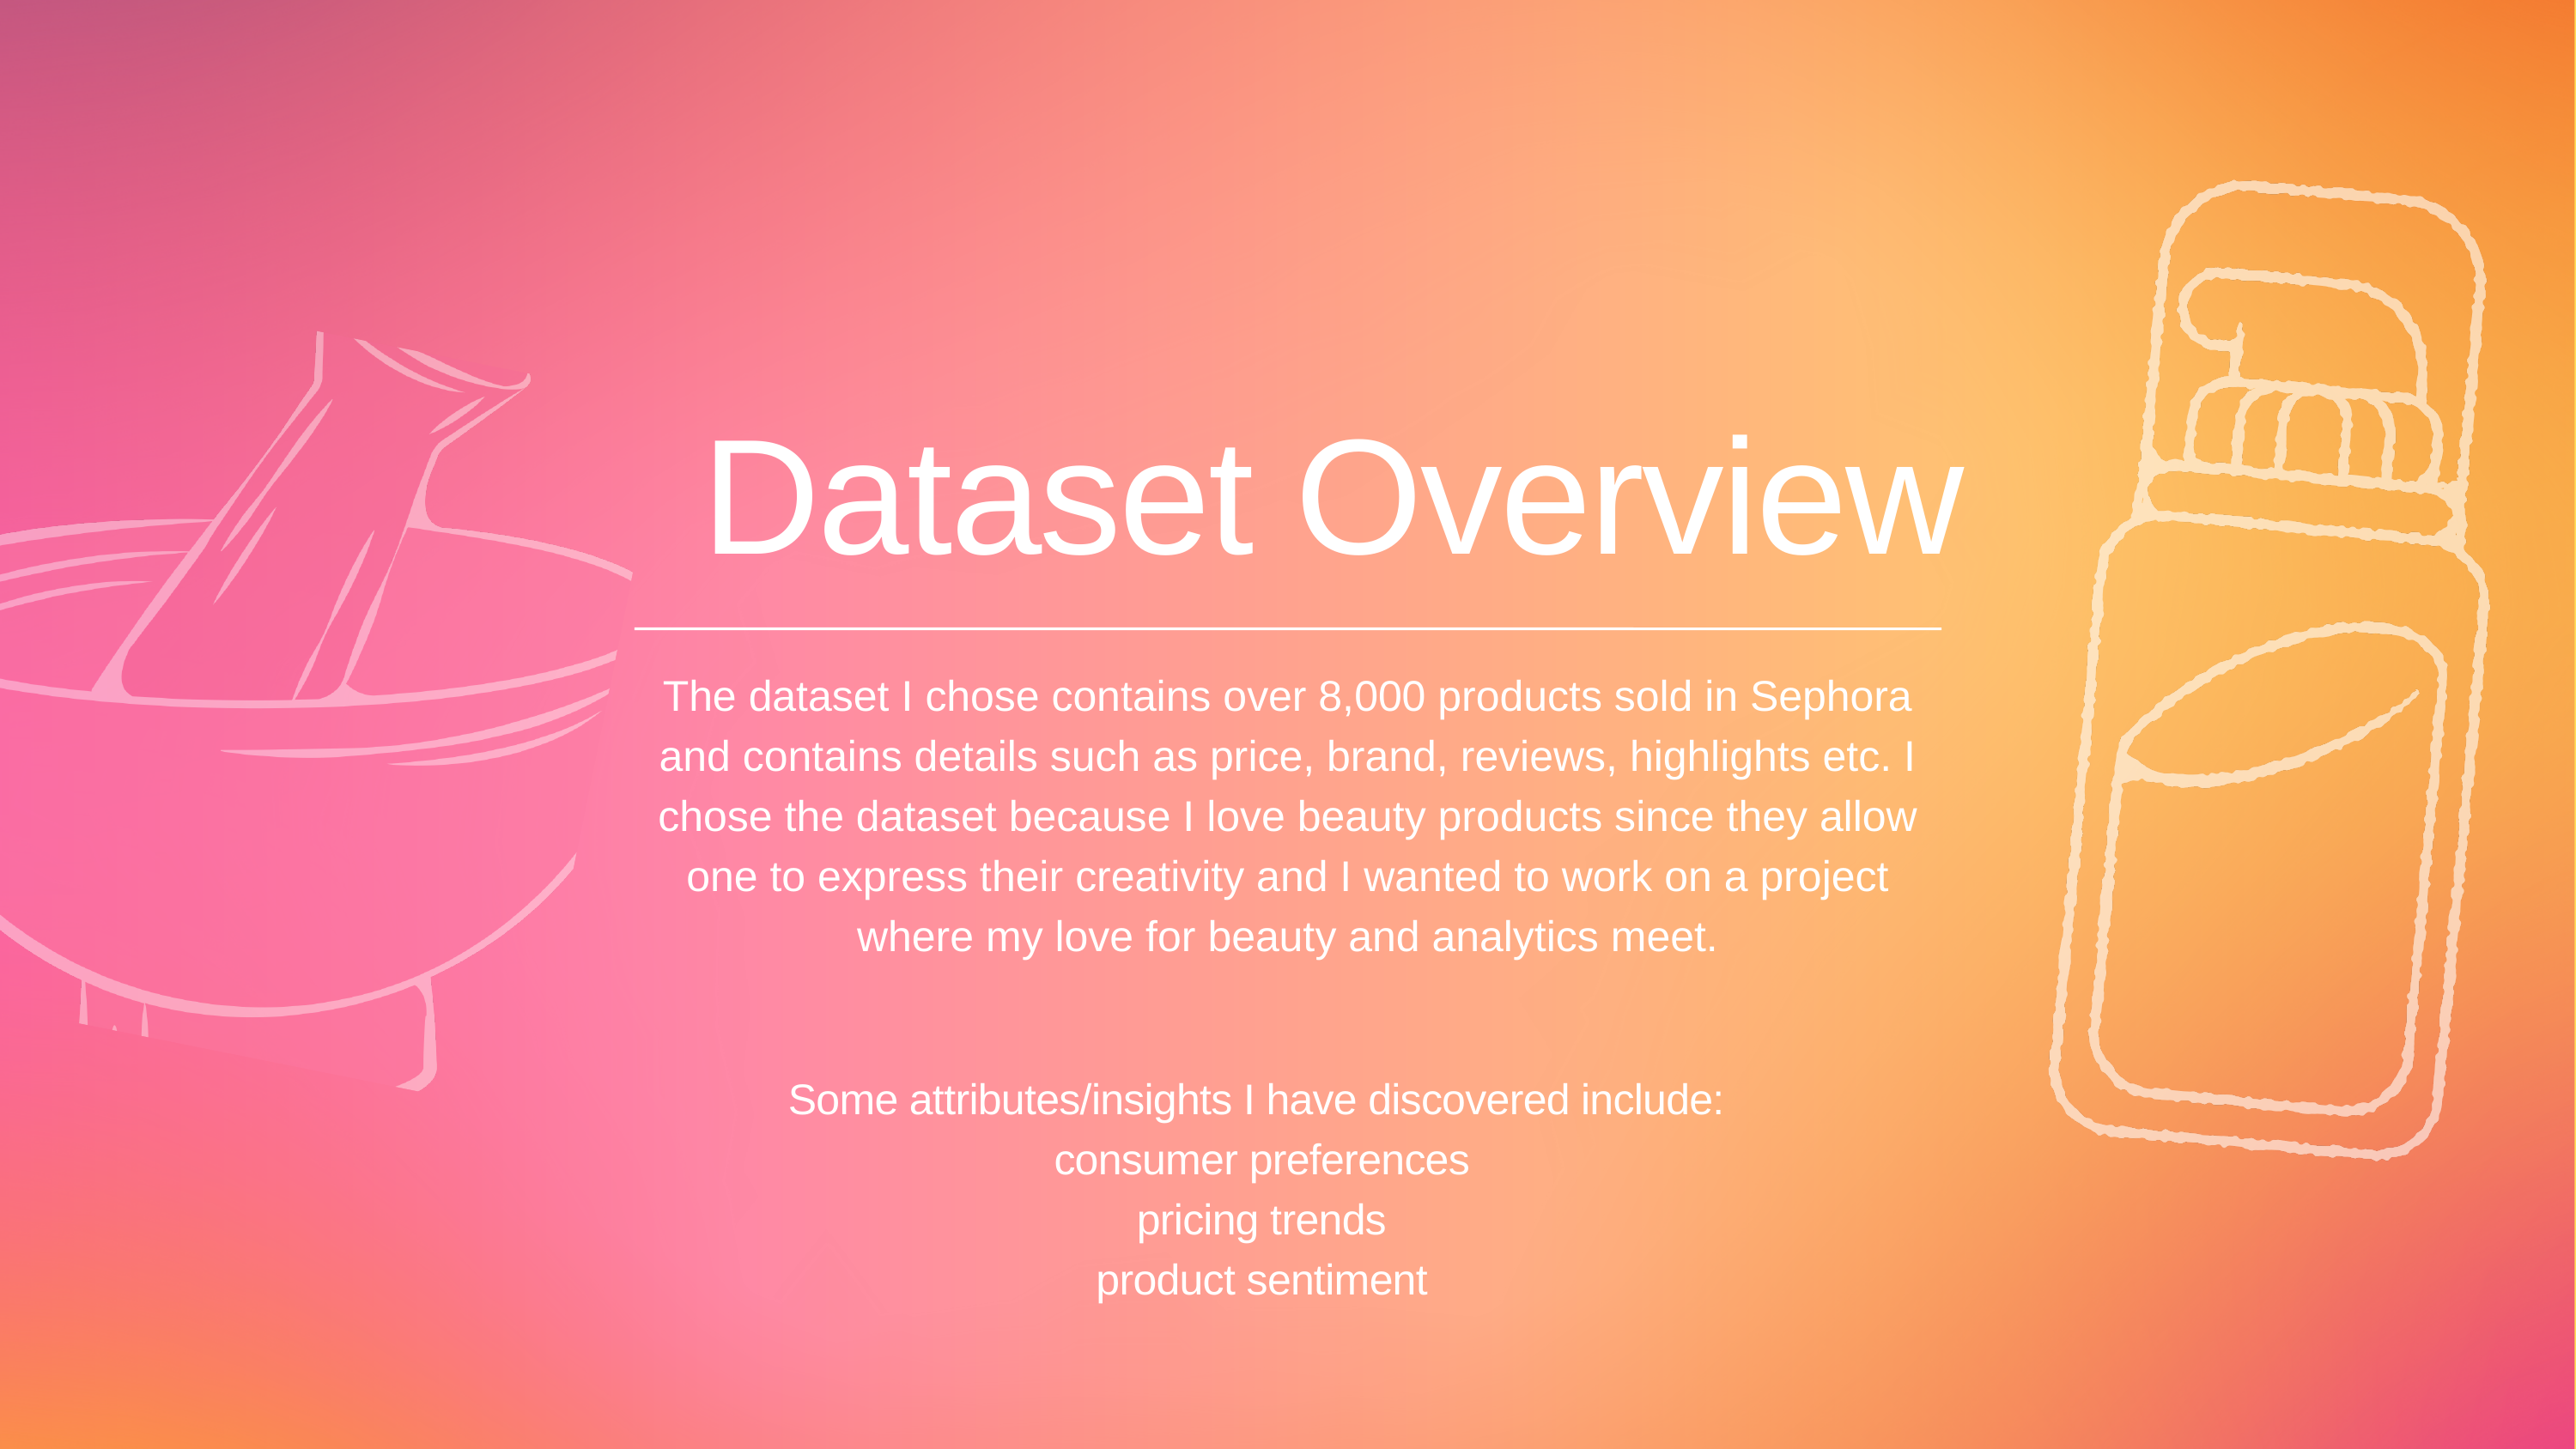

Dataset Overview

The dataset I chose contains over 8,000 products sold in Sephora and contains details such as price, brand, reviews, highlights etc. I chose the dataset because I love beauty products since they allow one to express their creativity and I wanted to work on a project where my love for beauty and analytics meet.

Some attributes/insights I have discovered include:
consumer preferences
pricing trends
product sentiment